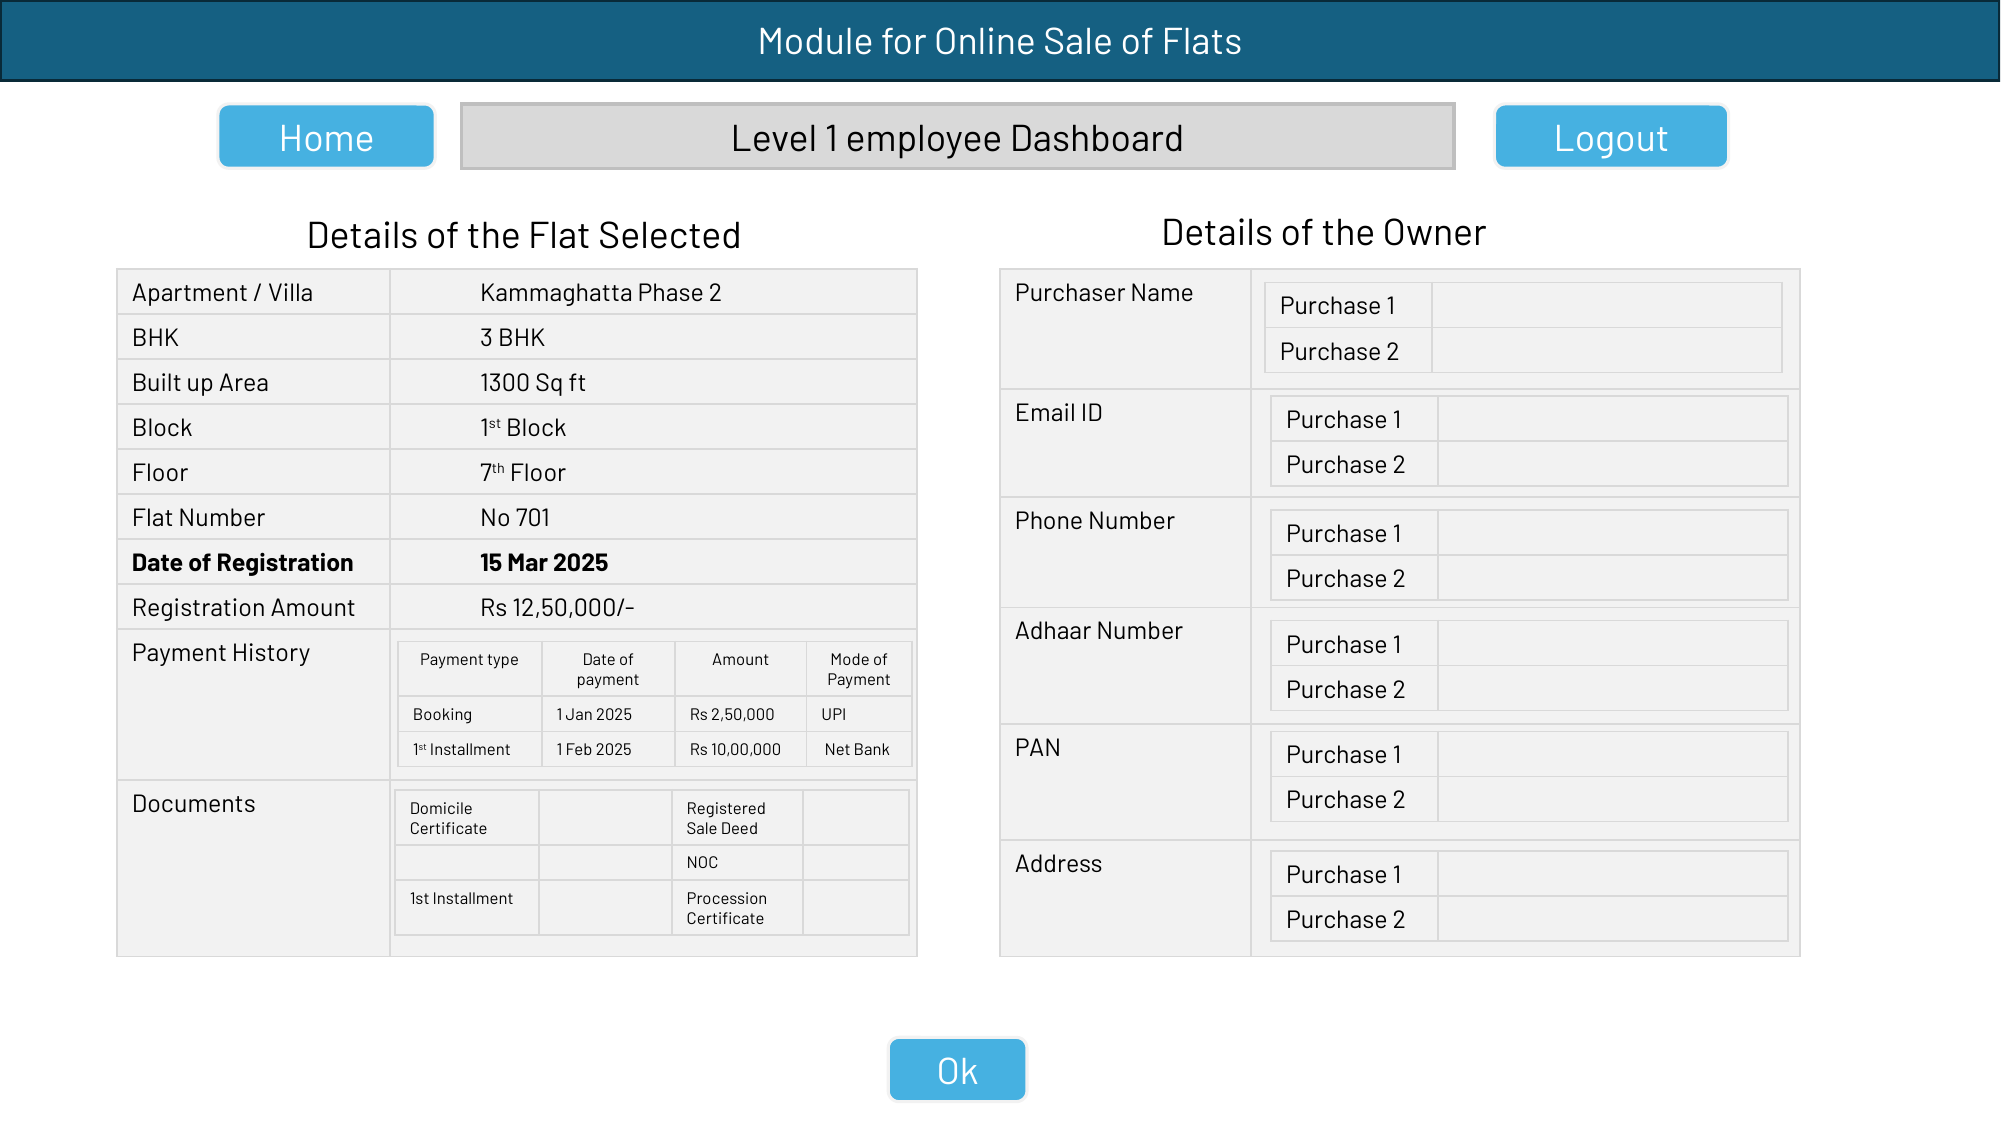

Home
Level 1 employee Dashboard
Logout
Details of the Owner
Details of the Flat Selected
| Purchaser Name |  |
| --- | --- |
| Email ID |  |
| Phone Number |  |
| Adhaar Number |  |
| PAN |  |
| Address |  |
| Apartment / Villa | Kammaghatta Phase 2 |
| --- | --- |
| BHK | 3 BHK |
| Built up Area | 1300 Sq ft |
| Block | 1st Block |
| Floor | 7th Floor |
| Flat Number | No 701 |
| Date of Registration | 15 Mar 2025 |
| Registration Amount | Rs 12,50,000/- |
| Payment History | Rs 1,00,000/- |
| Documents |  |
| Purchase 1 |  |
| --- | --- |
| Purchase 2 |  |
| Purchase 1 |  |
| --- | --- |
| Purchase 2 |  |
| Purchase 1 |  |
| --- | --- |
| Purchase 2 |  |
| Purchase 1 |  |
| --- | --- |
| Purchase 2 |  |
| Payment type | Date of payment | Amount | Mode of Payment |
| --- | --- | --- | --- |
| Booking | 1 Jan 2025 | Rs 2,50,000 | UPI |
| 1st Installment | 1 Feb 2025 | Rs 10,00,000 | Net Bank |
| Purchase 1 |  |
| --- | --- |
| Purchase 2 |  |
| Domicile Certificate |  | Registered Sale Deed |  |
| --- | --- | --- | --- |
|  |  | NOC |  |
| 1st Installment |  | Procession Certificate |  |
| Purchase 1 |  |
| --- | --- |
| Purchase 2 |  |
Ok